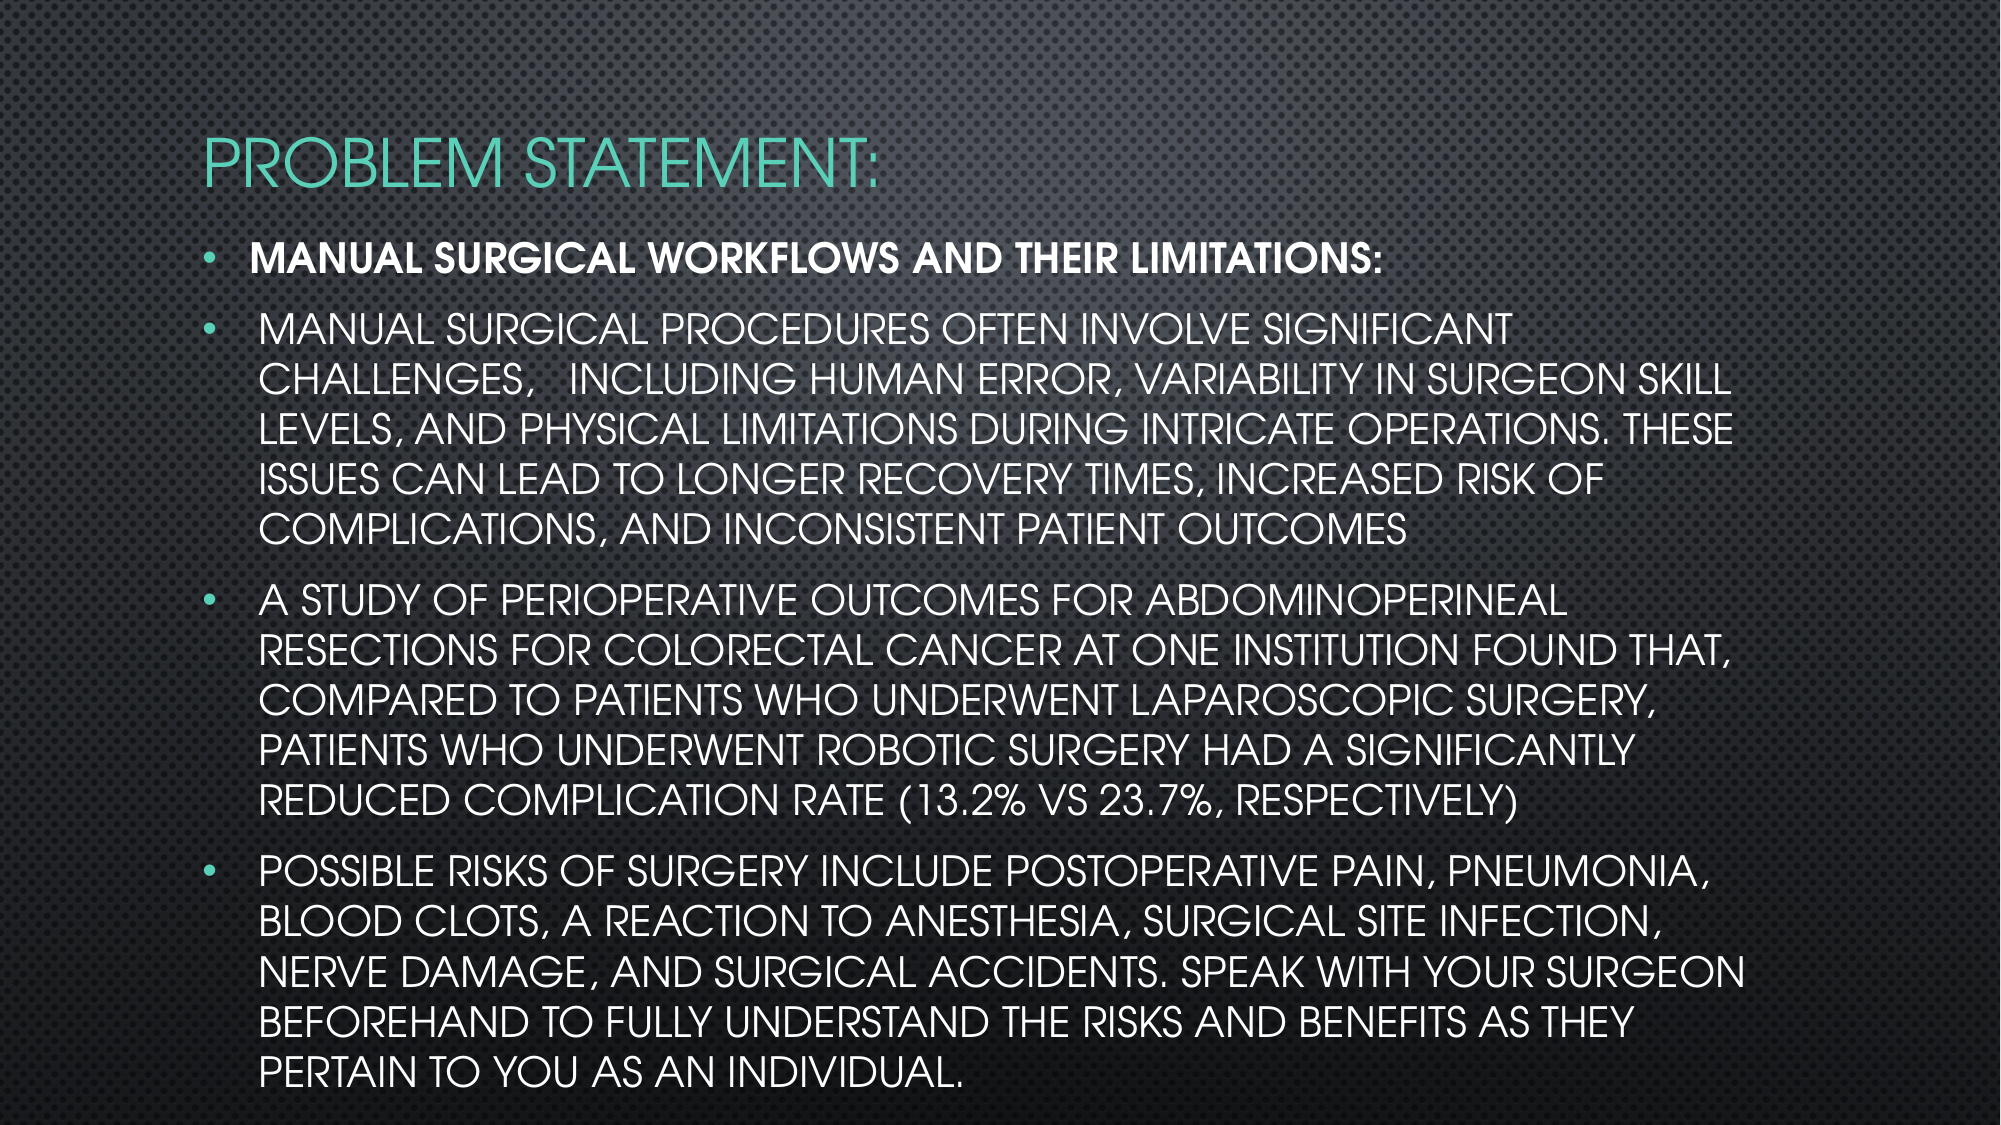

# Problem Statement:
Manual Surgical Workflows and Their Limitations:
Manual surgical procedures often involve significant challenges,   Including human error, variability in surgeon skill levels, and physical limitations during intricate operations. These issues can lead to longer recovery times, increased risk of complications, and inconsistent patient outcomes
A Study of perioperative outcomes for abdominoperineal resections for colorectal cancer at one institution found that, compared to patients who underwent laparoscopic surgery, patients who underwent robotic surgery had a significantly reduced complication rate (13.2% vs 23.7%, respectively)
Possible risks of surgery include postoperative pain, pneumonia, blood clots, a reaction to anesthesia, surgical site infection, nerve damage, and surgical accidents. Speak with your surgeon beforehand to fully understand the risks and benefits as they pertain to you as an individual.